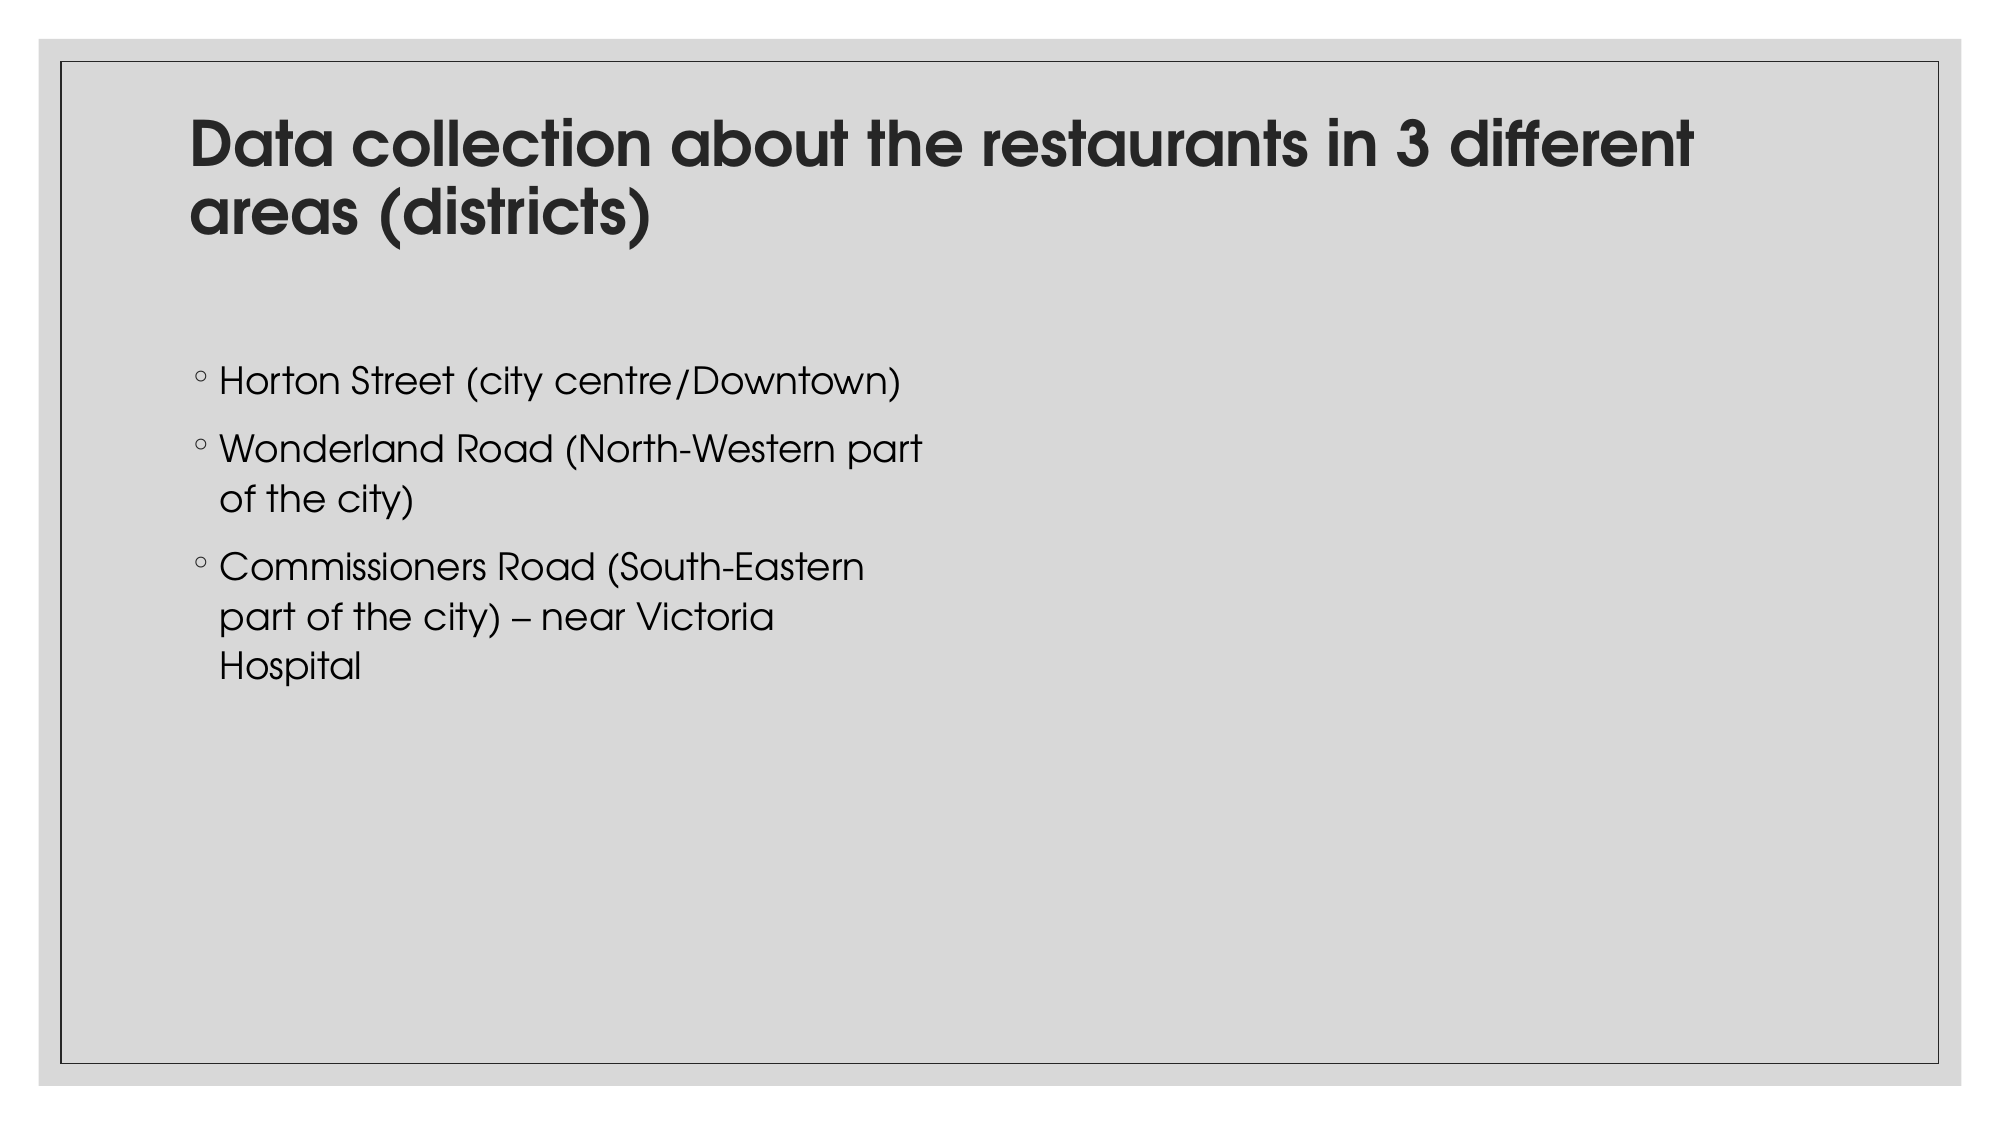

# Data collection about the restaurants in 3 different areas (districts)
Horton Street (city centre/Downtown)
Wonderland Road (North-Western part of the city)
Commissioners Road (South-Eastern part of the city) – near Victoria Hospital